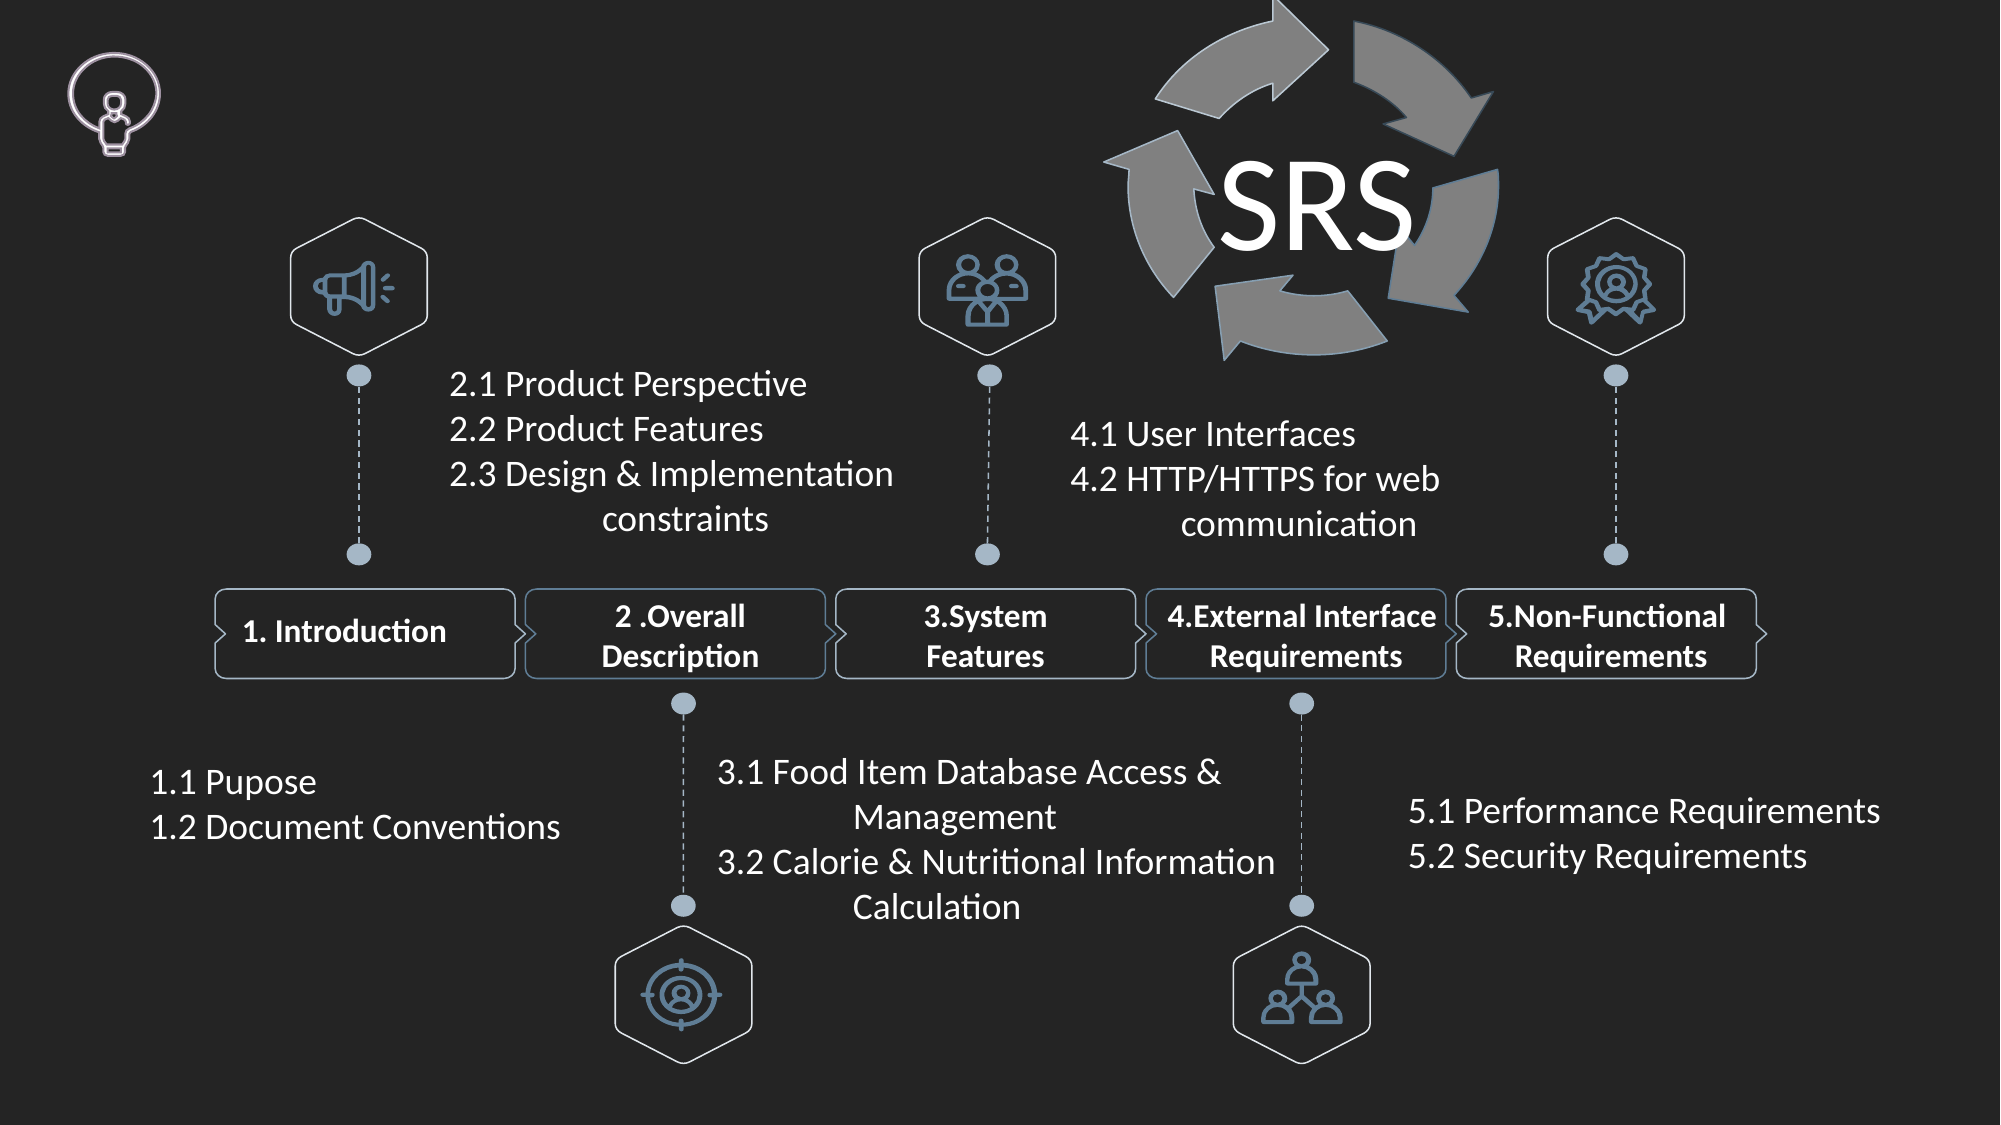

SRS

1. Introduction

2 .Overall Description
3.System Features
4.External Interface
Requirements
5.Non-Functional
Requirements

2.1 Product Perspective
2.2 Product Features
2.3 Design & Implementation
                  constraints
4.1 User Interfaces
4.2 HTTP/HTTPS for web
             communication

3.1 Food Item Database Access &
                Management
3.2 Calorie & Nutritional Information
                Calculation

1.1 Pupose
1.2 Document Conventions

5.1 Performance Requirements
5.2 Security Requirements